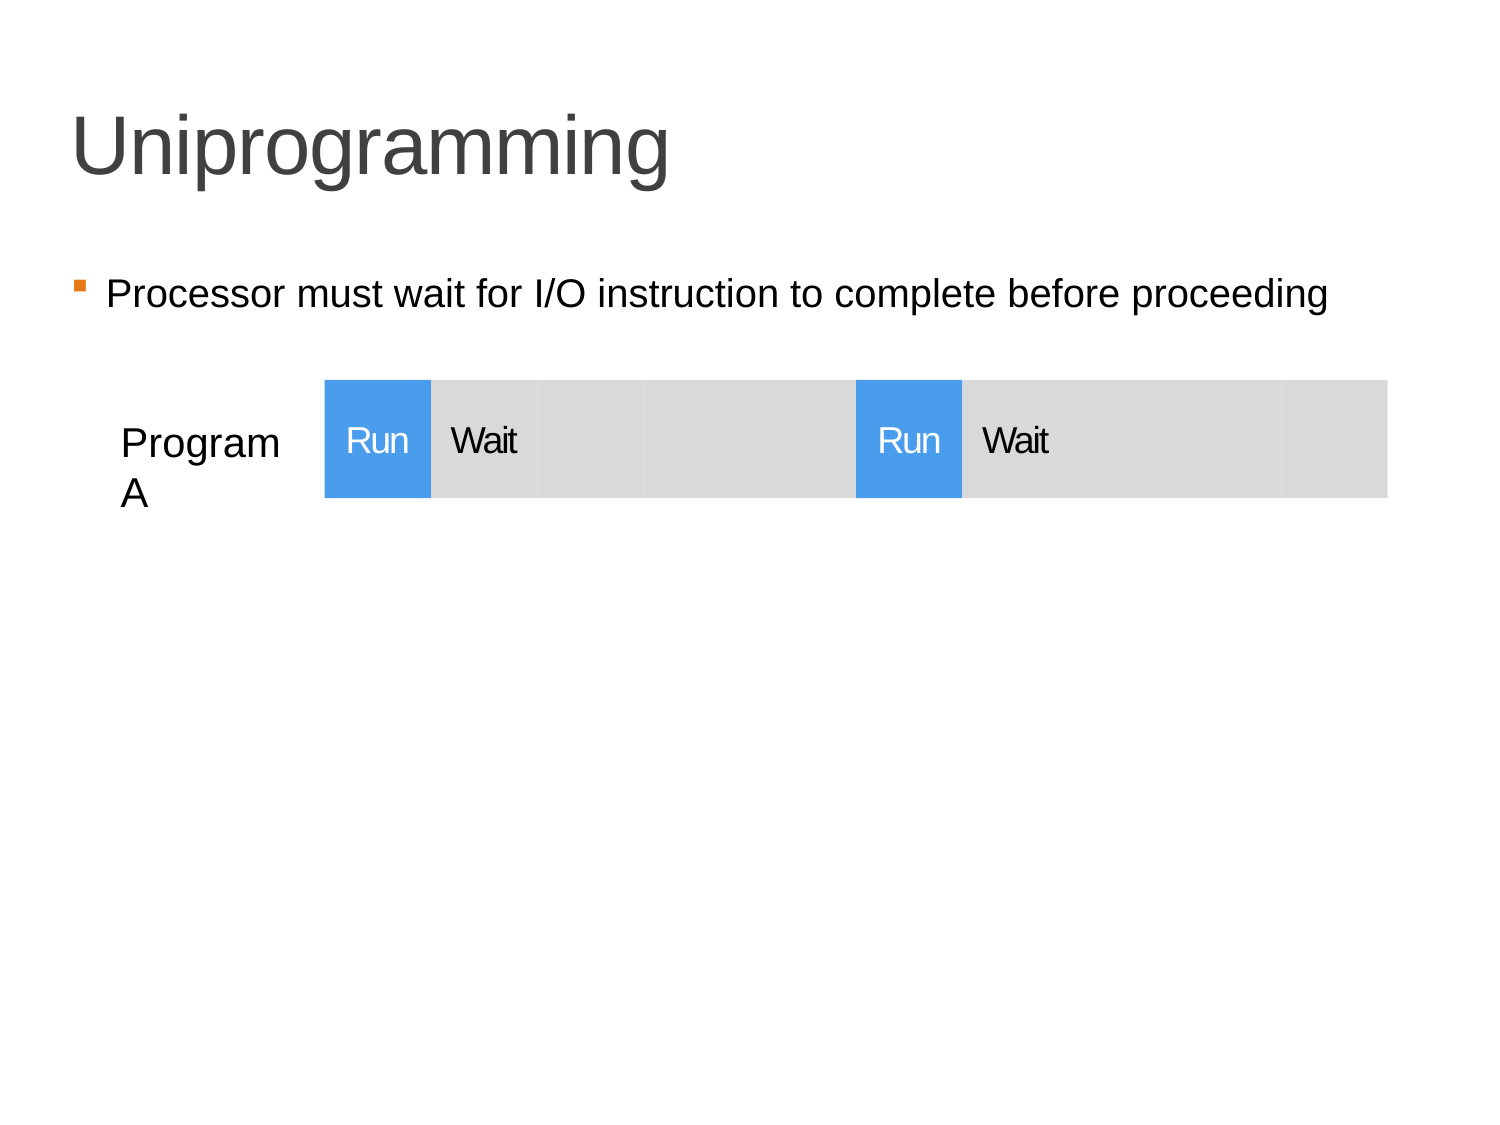

# Uniprogramming
Processor must wait for I/O instruction to complete before proceeding
Run
Wait

Run
Wait

Program A